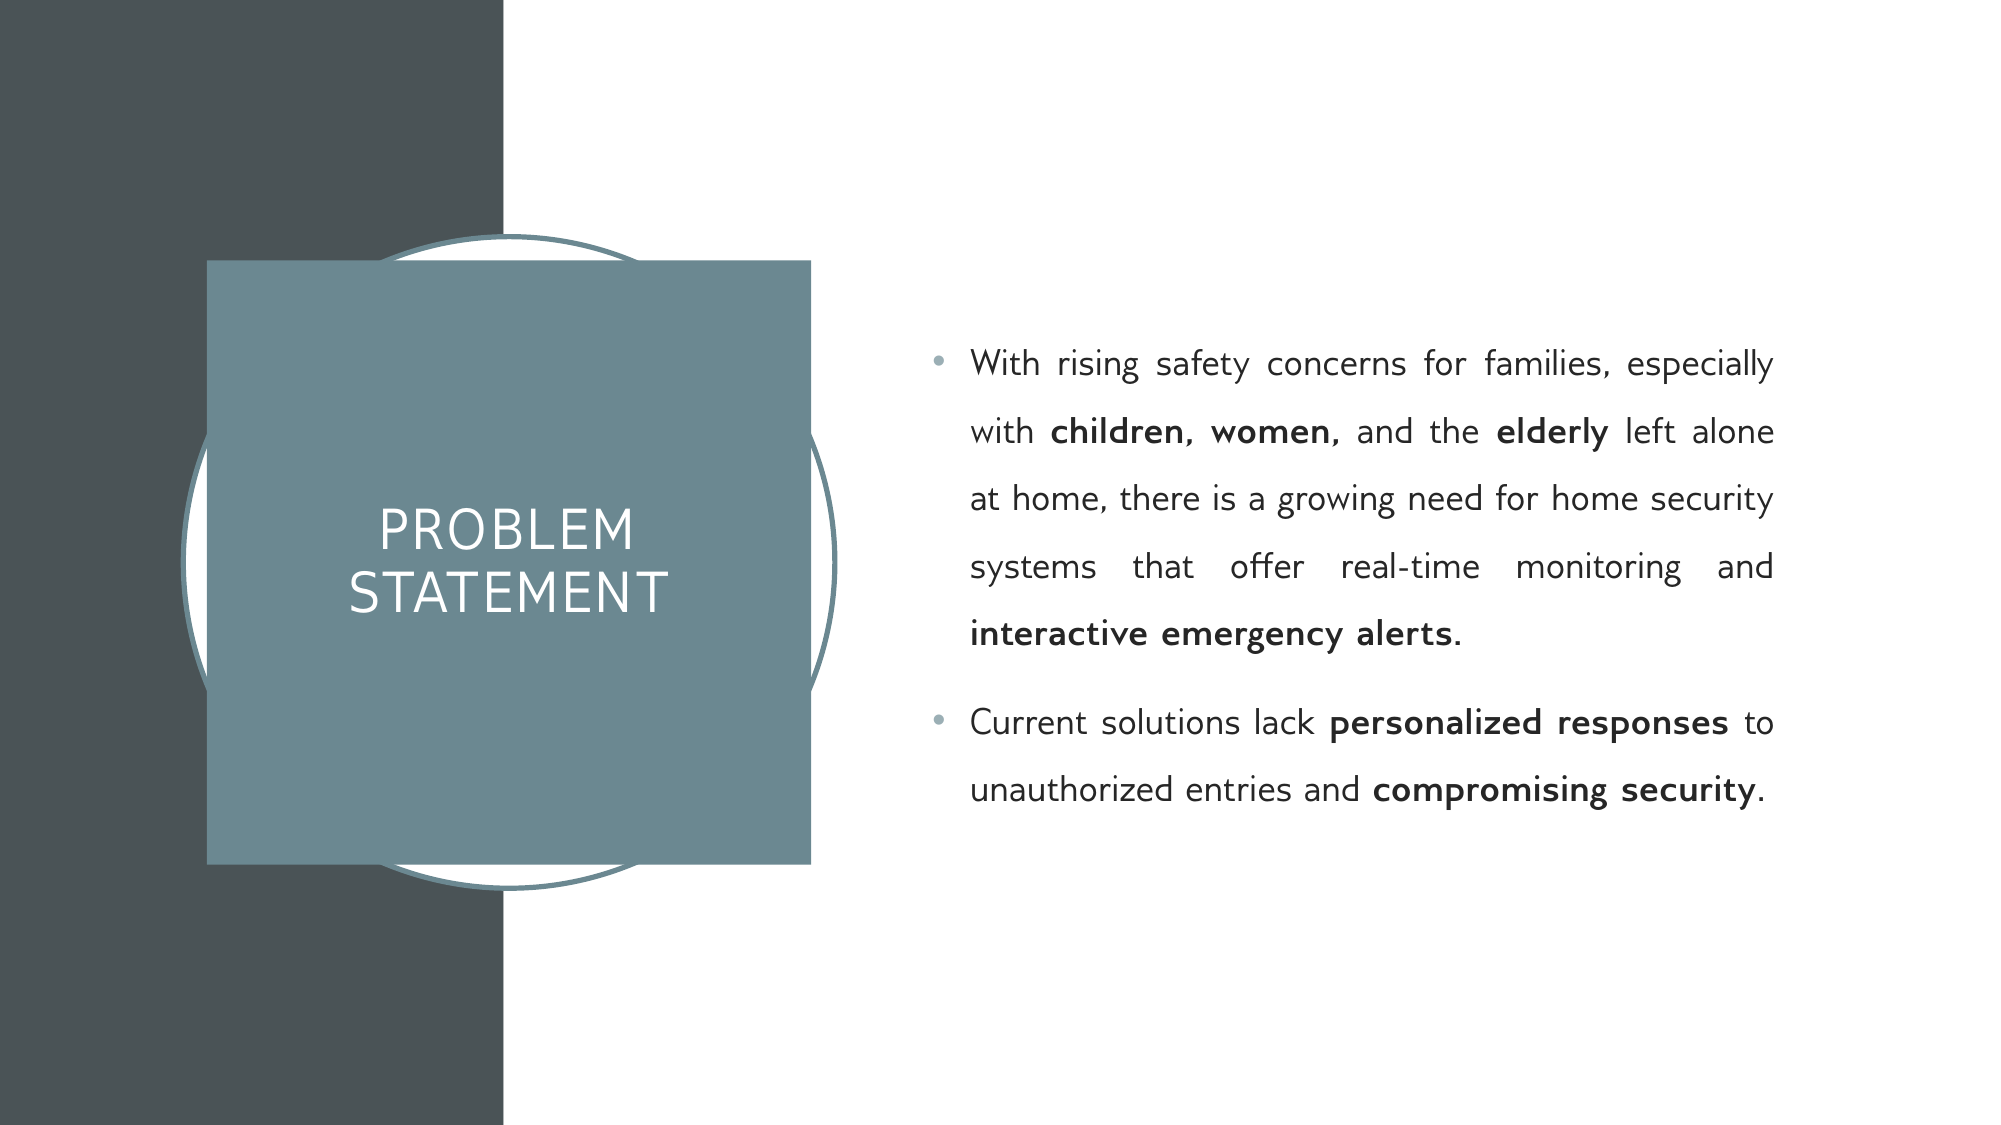

With rising safety concerns for families, especially with children, women, and the elderly left alone at home, there is a growing need for home security systems that offer real-time monitoring and interactive emergency alerts.
Current solutions lack personalized responses to unauthorized entries and compromising security.

# Problem Statement